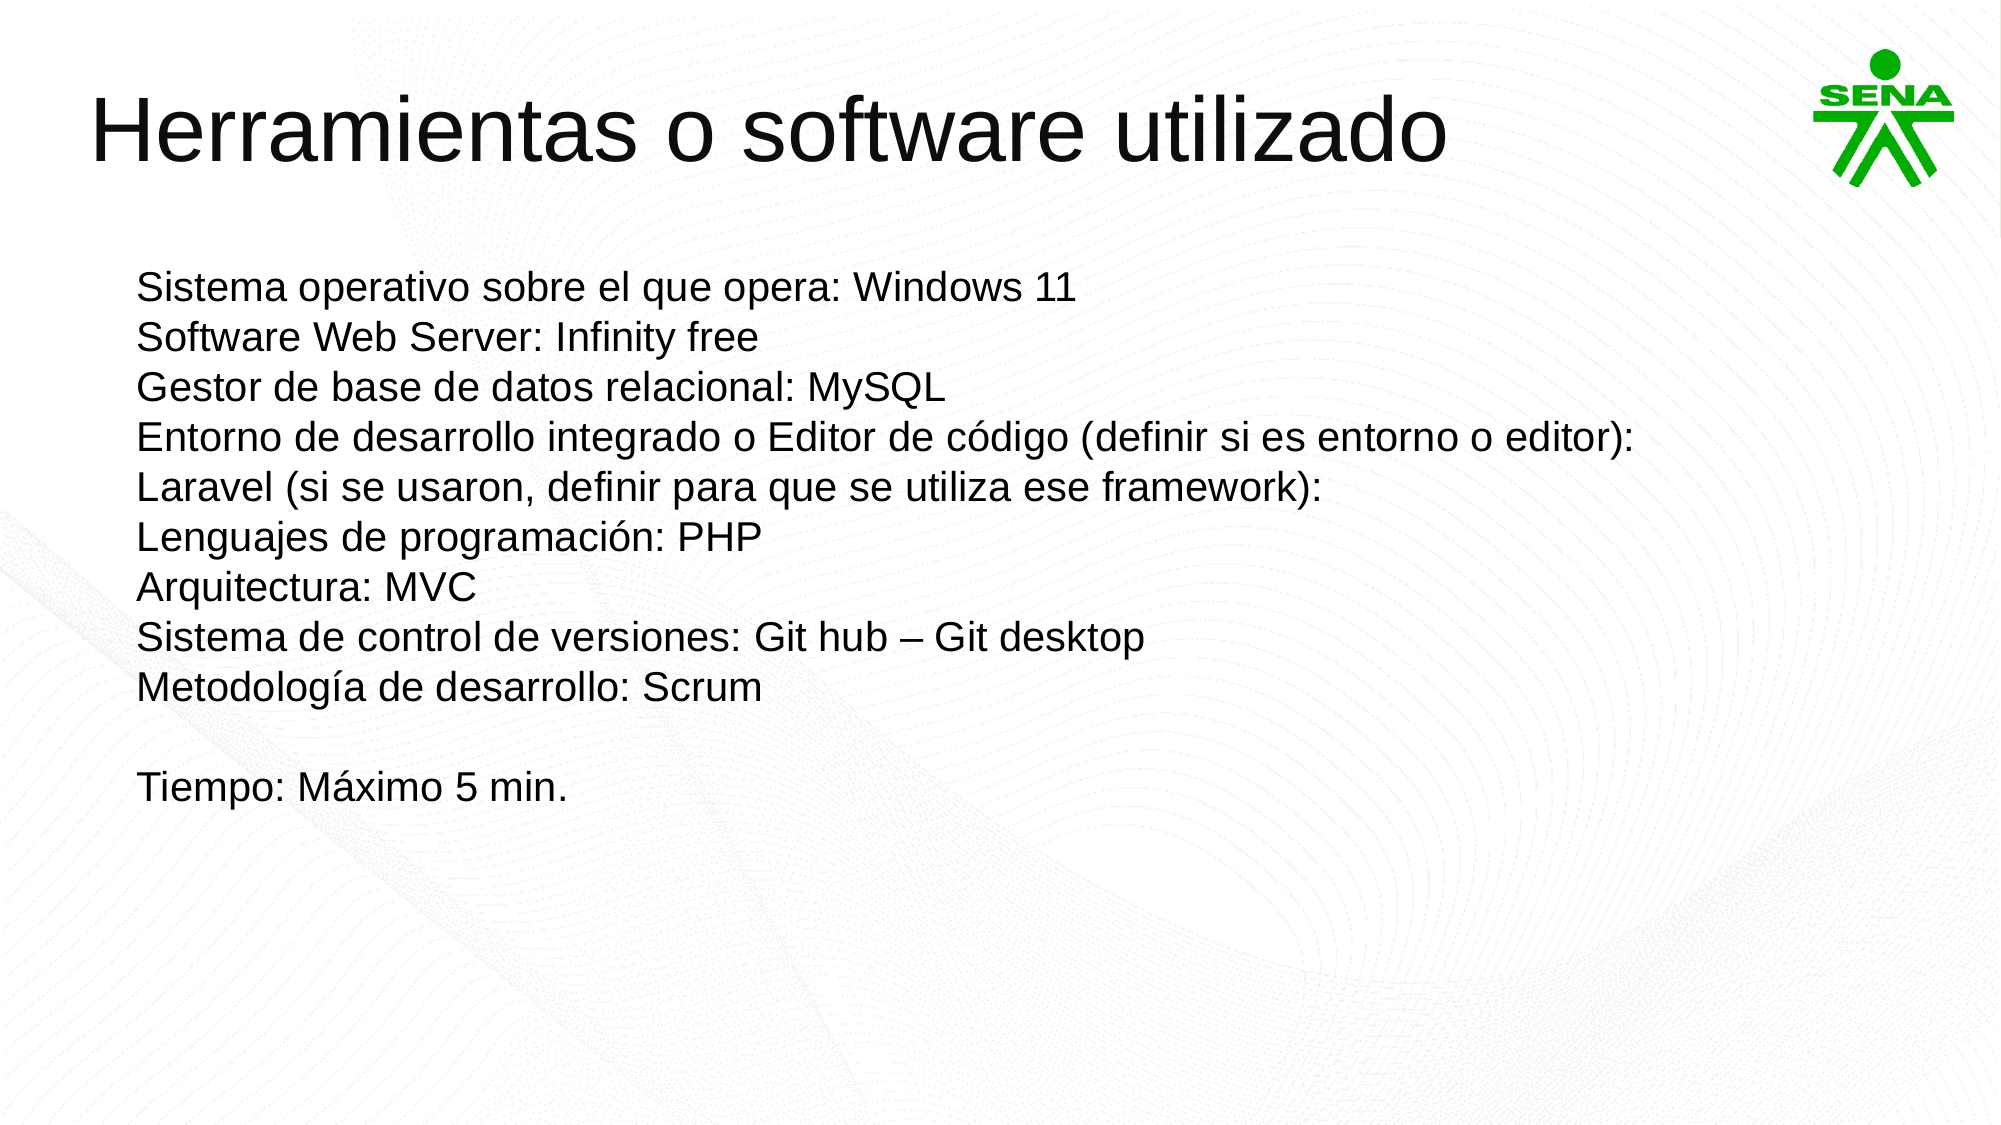

Herramientas o software utilizado
Sistema operativo sobre el que opera: Windows 11
Software Web Server: Infinity free
Gestor de base de datos relacional: MySQL
Entorno de desarrollo integrado o Editor de código (definir si es entorno o editor):
Laravel (si se usaron, definir para que se utiliza ese framework):
Lenguajes de programación: PHP
Arquitectura: MVC
Sistema de control de versiones: Git hub – Git desktop
Metodología de desarrollo: Scrum

Tiempo: Máximo 5 min.